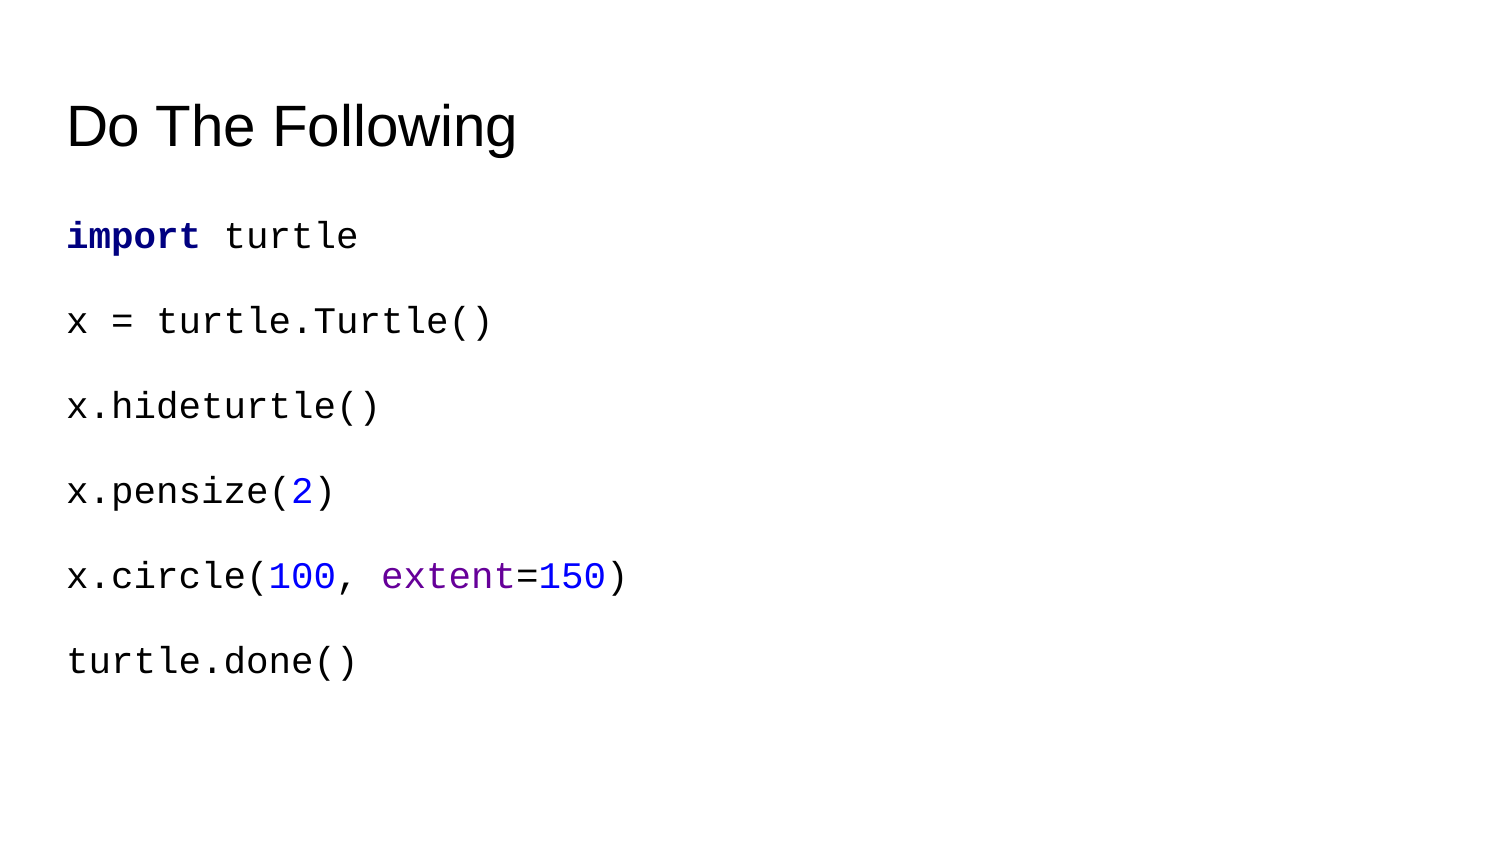

# Do The Following
import turtle
x = turtle.Turtle()
x.hideturtle()
x.pensize(2)
x.circle(100, extent=150)
turtle.done()